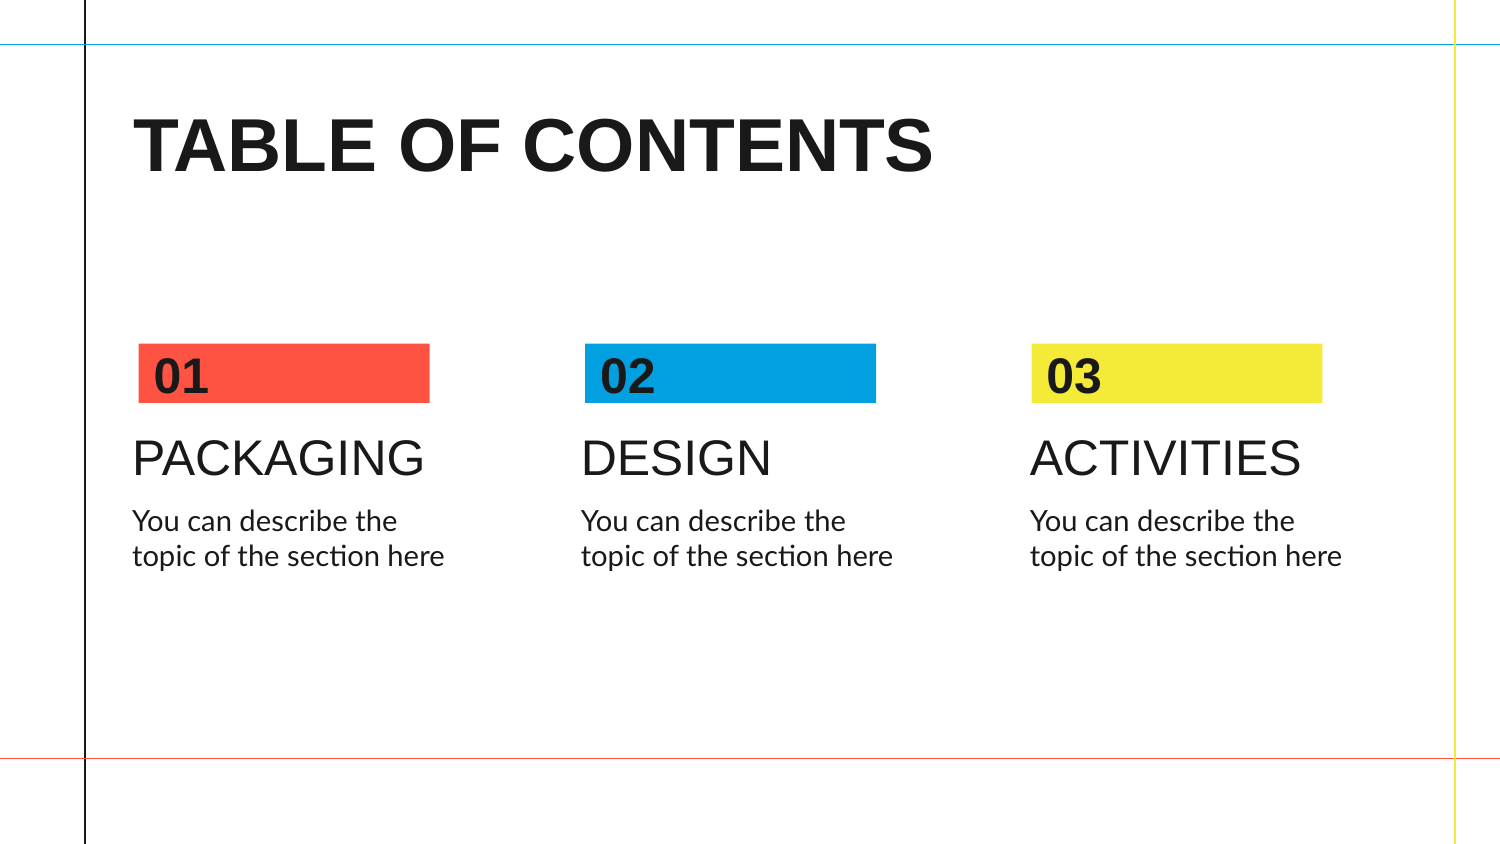

TABLE OF CONTENTS
03
# 01
02
PACKAGING
ACTIVITIES
DESIGN
You can describe the topic of the section here
You can describe the topic of the section here
You can describe the topic of the section here